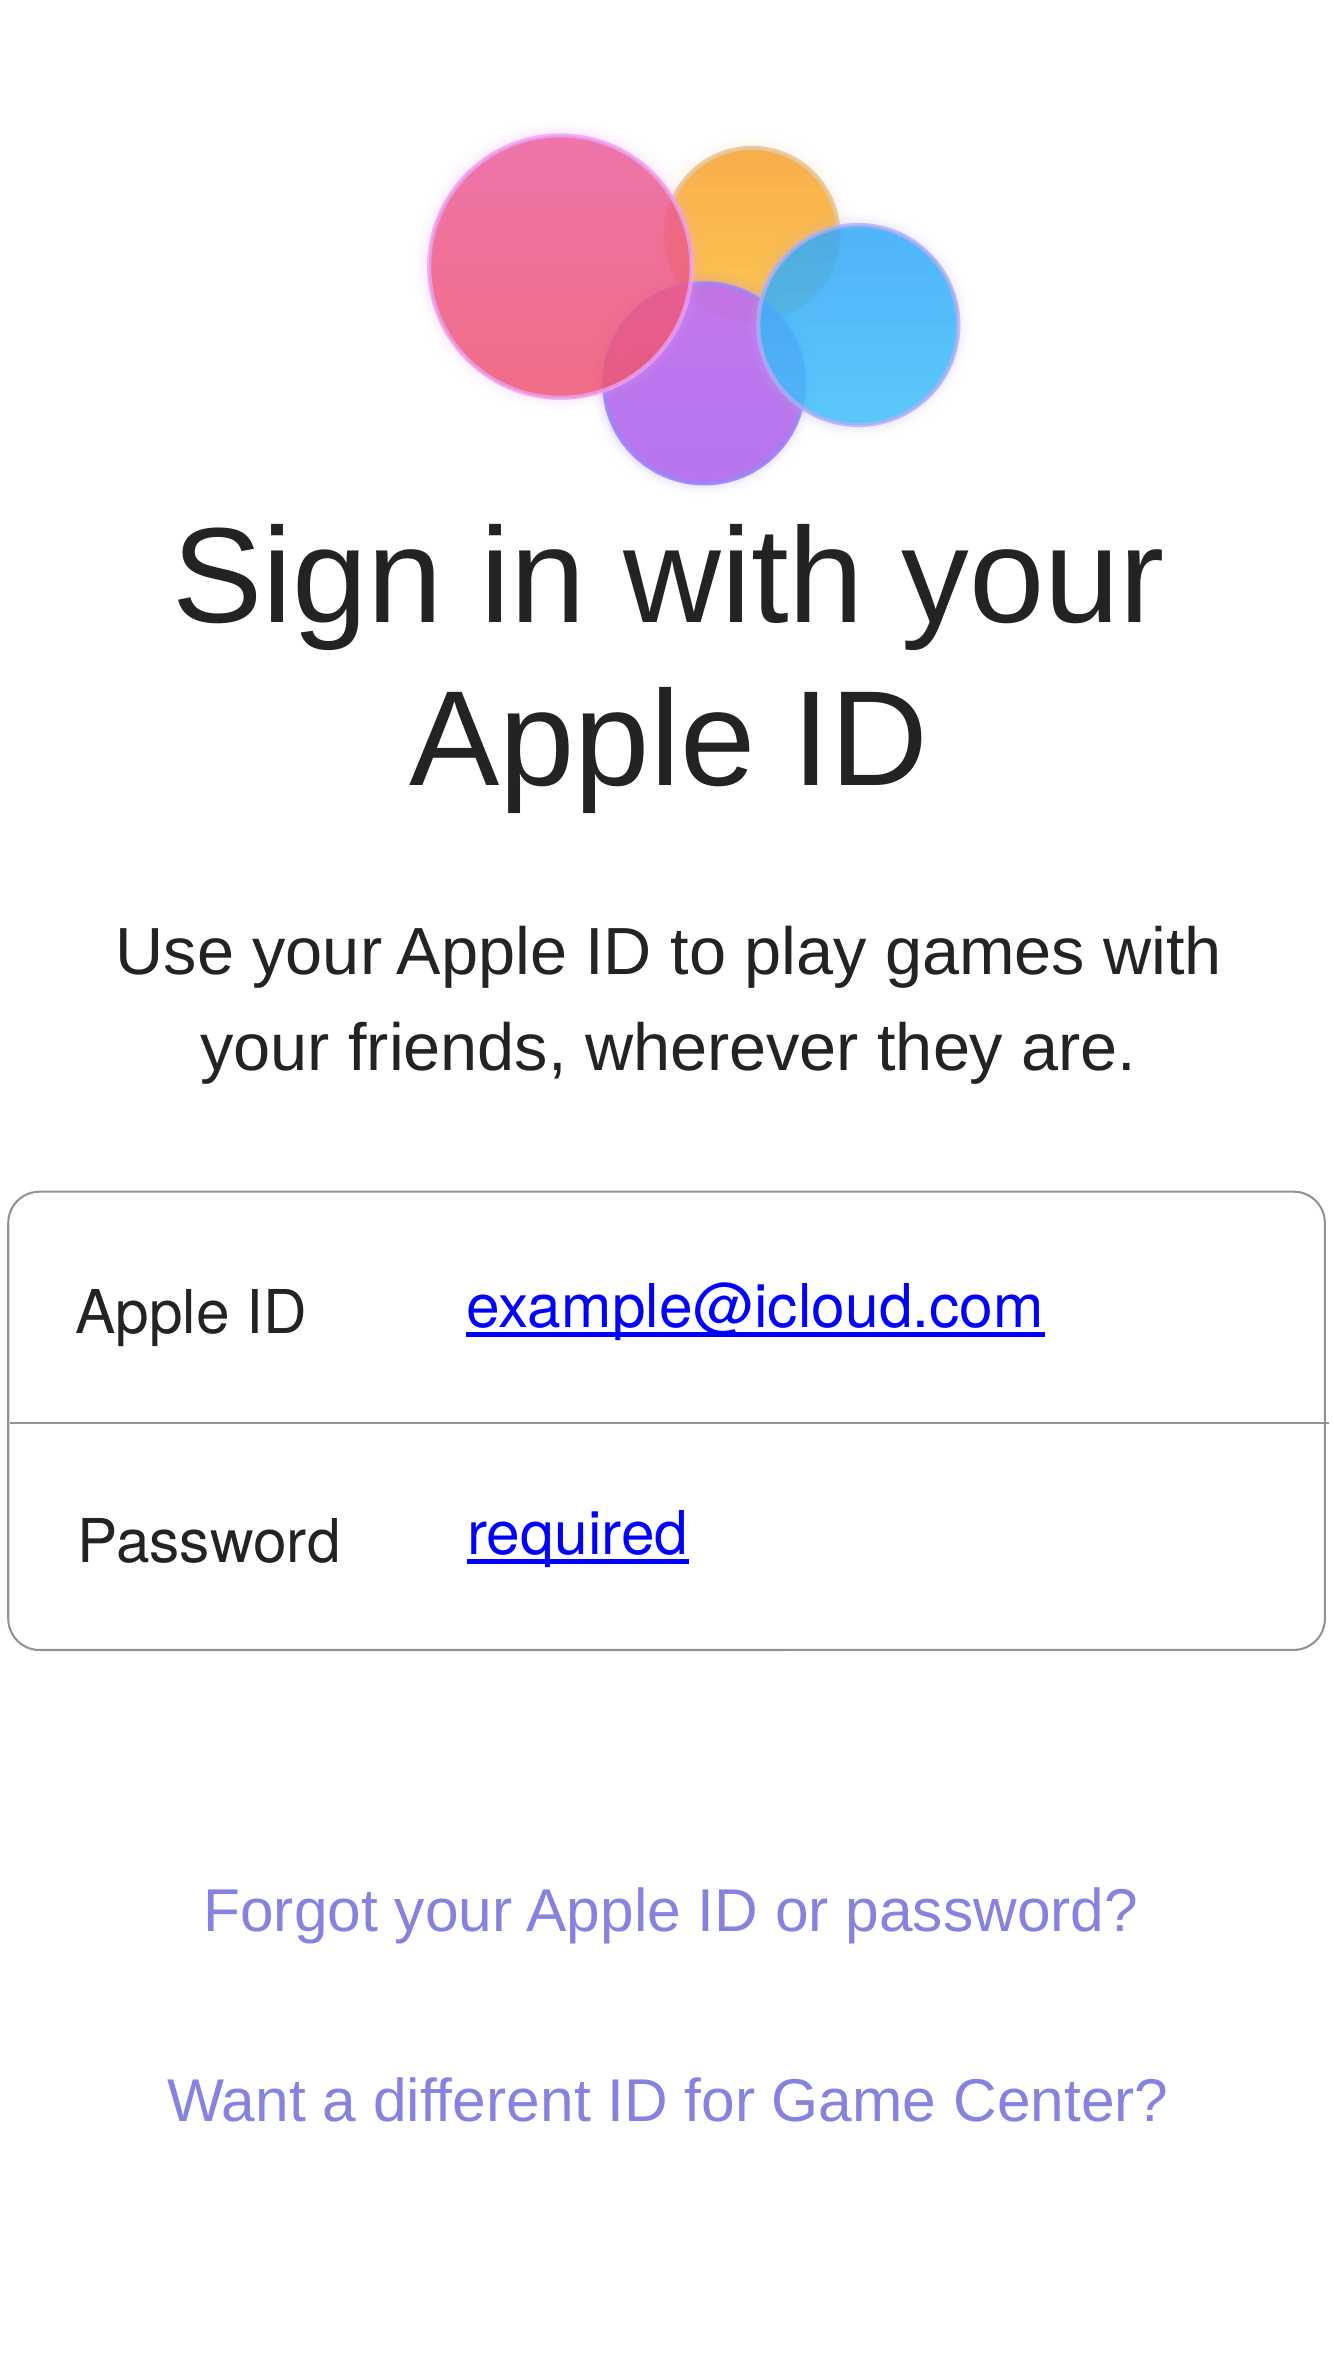

Sign in with your
Apple ID
Use your Apple ID to play games with
your friends, wherever they are.

Apple ID
example@icloud.com

required
Password
Forgot your Apple ID or password?
Want a different ID for Game Center?